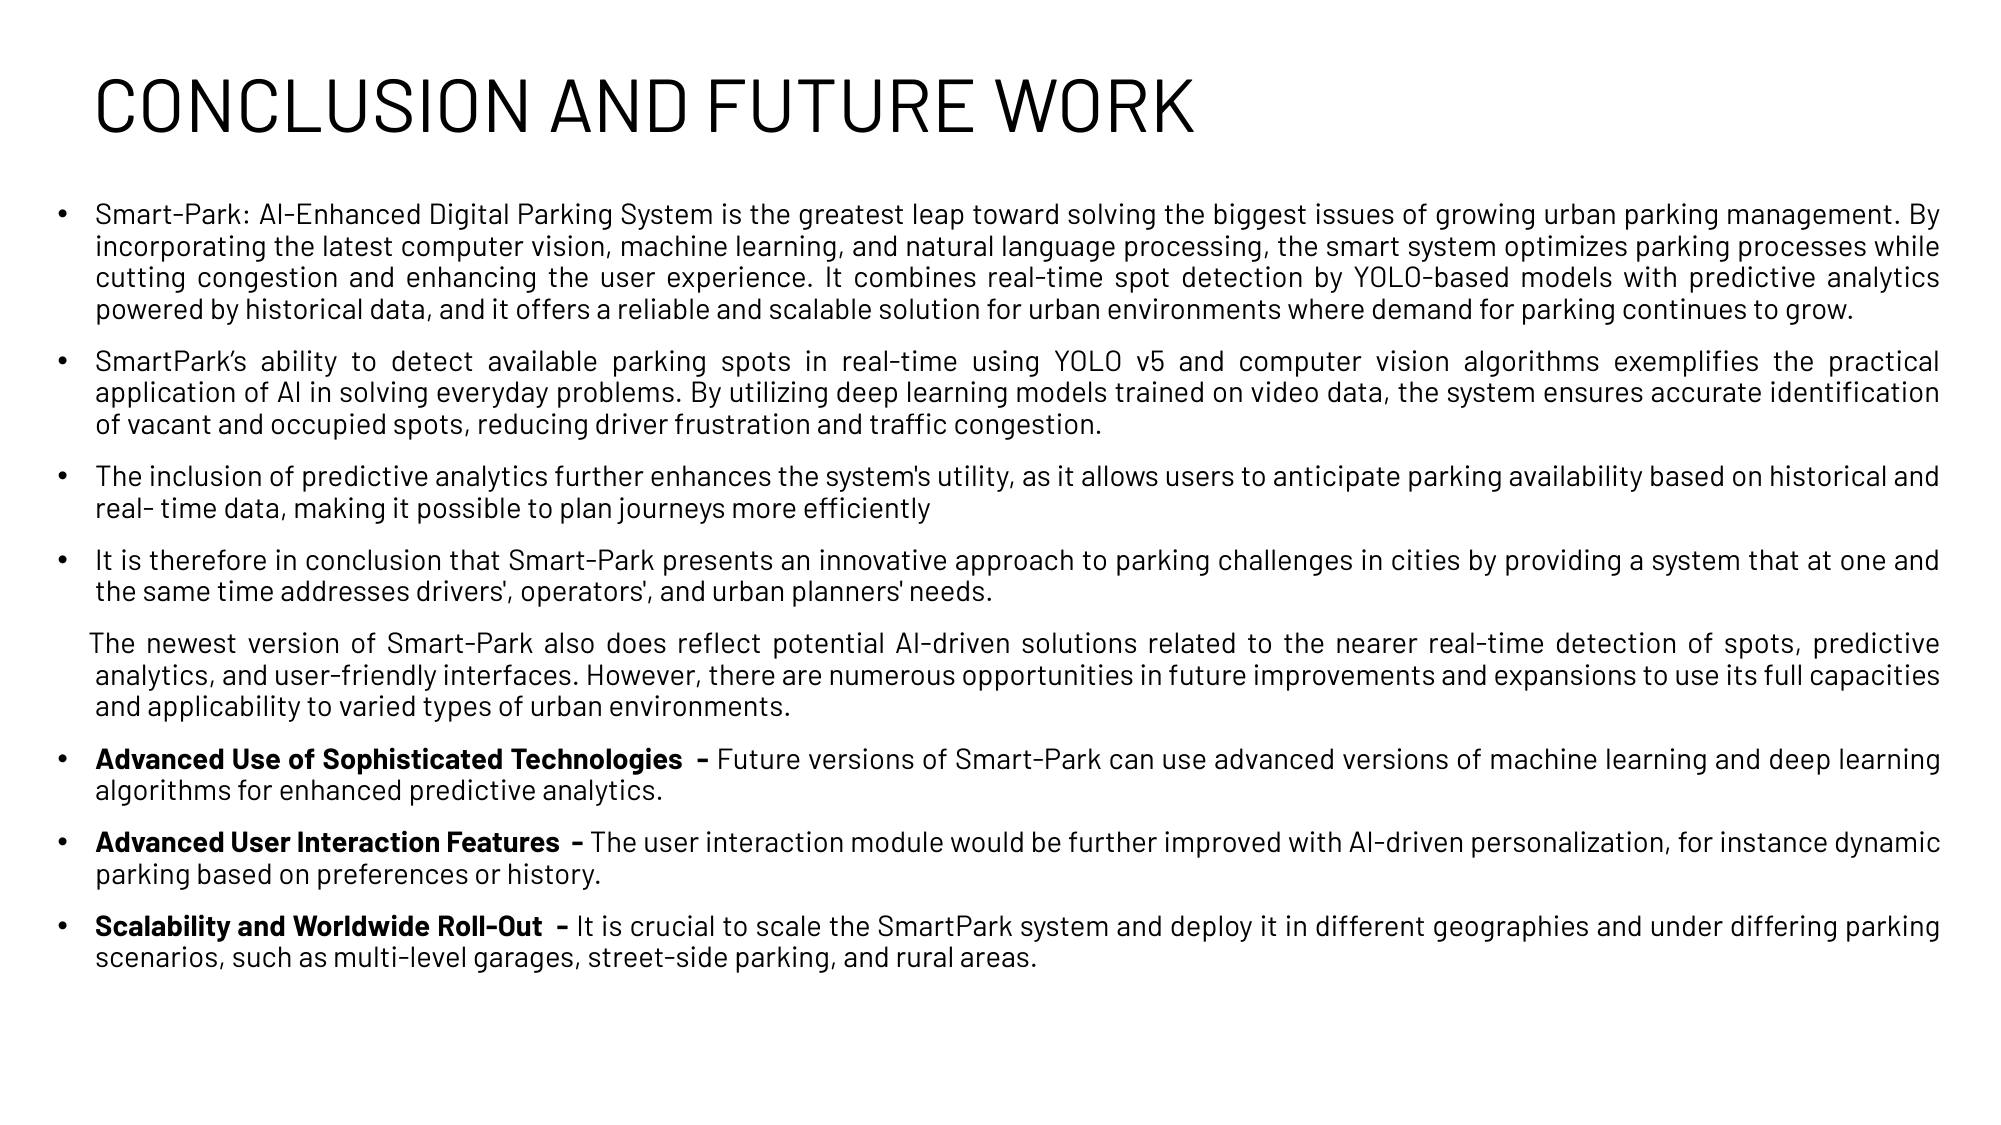

# CONCLUSION AND FUTURE WORK
Smart-Park: AI-Enhanced Digital Parking System is the greatest leap toward solving the biggest issues of growing urban parking management. By incorporating the latest computer vision, machine learning, and natural language processing, the smart system optimizes parking processes while cutting congestion and enhancing the user experience. It combines real-time spot detection by YOLO-based models with predictive analytics powered by historical data, and it offers a reliable and scalable solution for urban environments where demand for parking continues to grow.
SmartPark’s ability to detect available parking spots in real-time using YOLO v5 and computer vision algorithms exemplifies the practical application of AI in solving everyday problems. By utilizing deep learning models trained on video data, the system ensures accurate identification of vacant and occupied spots, reducing driver frustration and traffic congestion.
The inclusion of predictive analytics further enhances the system's utility, as it allows users to anticipate parking availability based on historical and real- time data, making it possible to plan journeys more efficiently
It is therefore in conclusion that Smart-Park presents an innovative approach to parking challenges in cities by providing a system that at one and the same time addresses drivers', operators', and urban planners' needs.
   The newest version of Smart-Park also does reflect potential AI-driven solutions related to the nearer real-time detection of spots, predictive analytics, and user-friendly interfaces. However, there are numerous opportunities in future improvements and expansions to use its full capacities and applicability to varied types of urban environments.
Advanced Use of Sophisticated Technologies  - Future versions of Smart-Park can use advanced versions of machine learning and deep learning algorithms for enhanced predictive analytics.
Advanced User Interaction Features  - The user interaction module would be further improved with AI-driven personalization, for instance dynamic parking based on preferences or history.
Scalability and Worldwide Roll-Out  - It is crucial to scale the SmartPark system and deploy it in different geographies and under differing parking scenarios, such as multi-level garages, street-side parking, and rural areas.